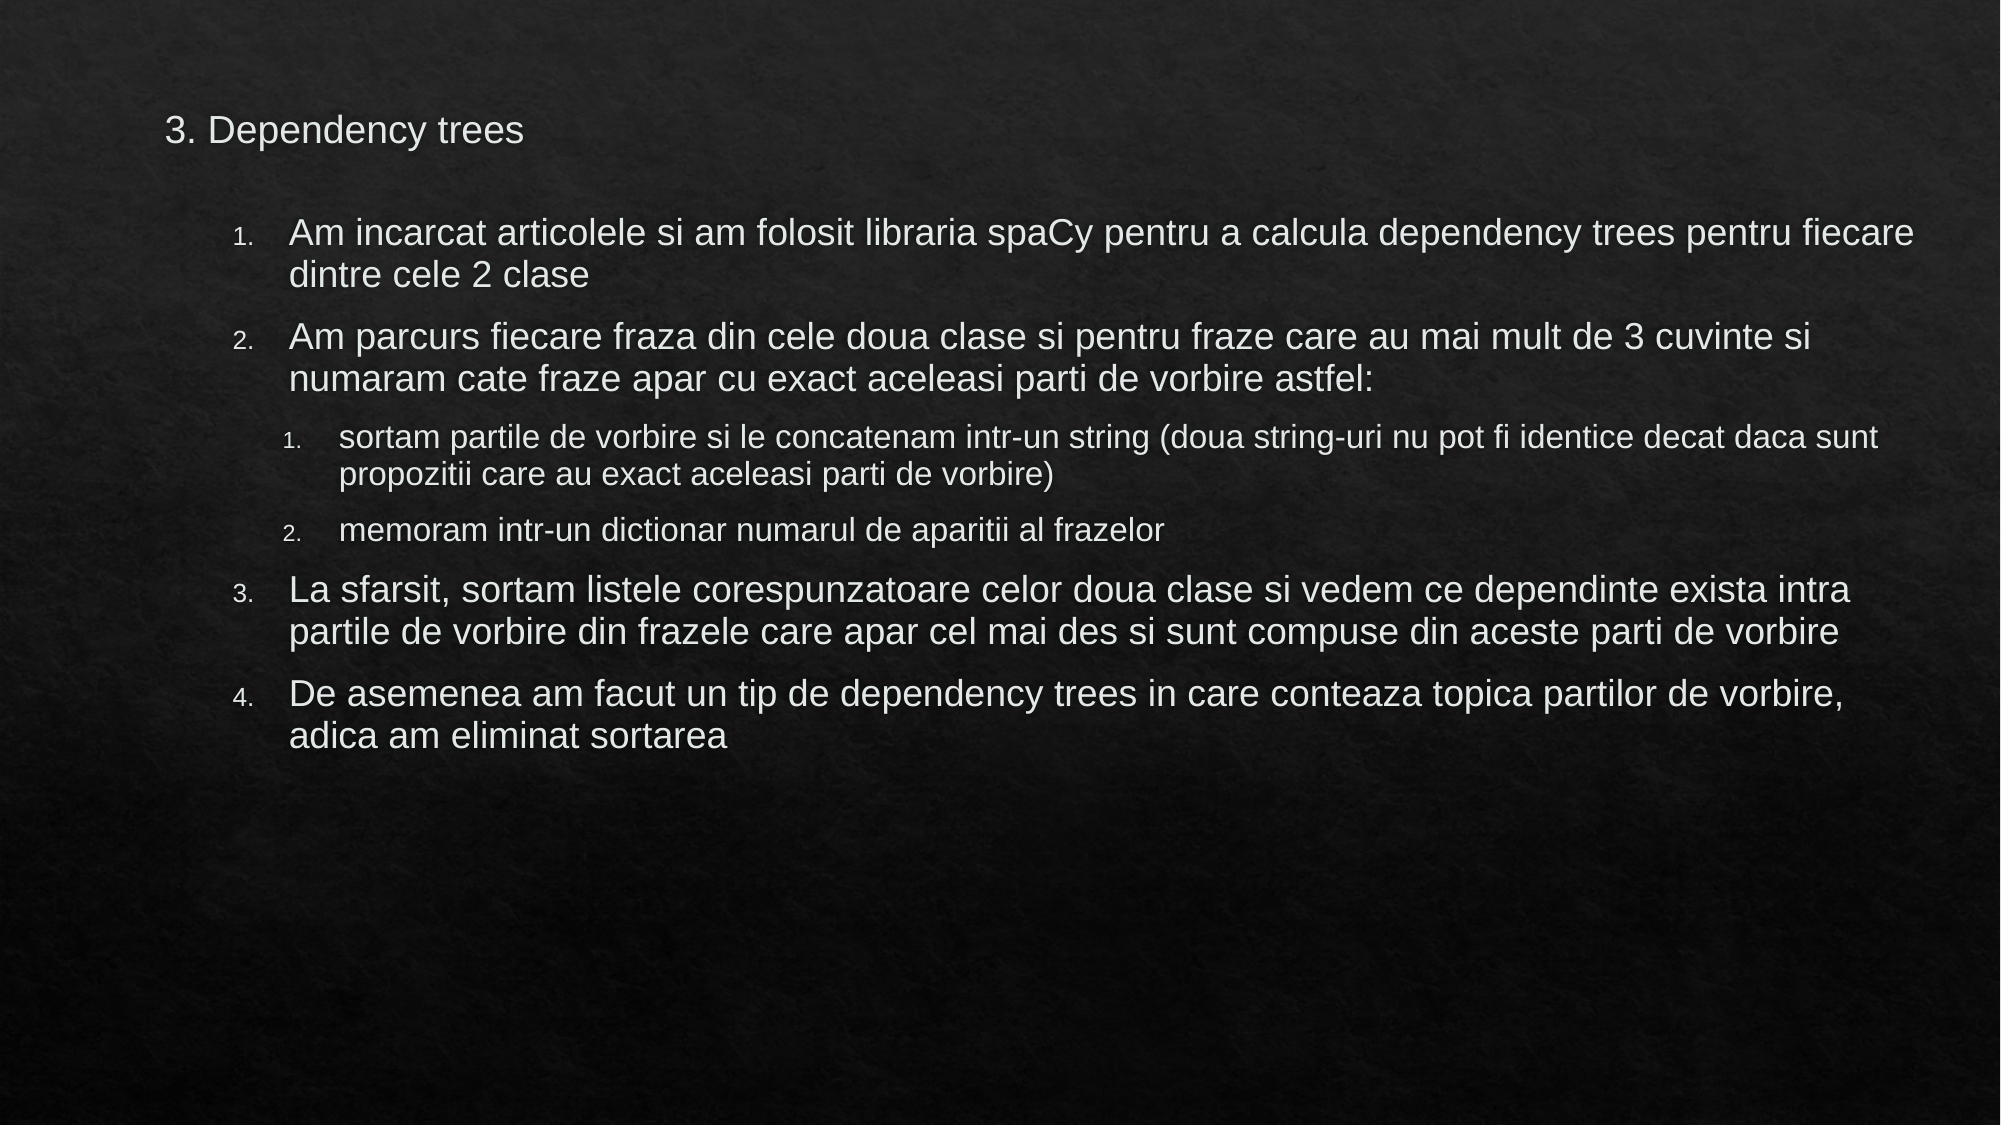

# 3. Dependency trees
Am incarcat articolele si am folosit libraria spaCy pentru a calcula dependency trees pentru fiecare dintre cele 2 clase
Am parcurs fiecare fraza din cele doua clase si pentru fraze care au mai mult de 3 cuvinte si numaram cate fraze apar cu exact aceleasi parti de vorbire astfel:
sortam partile de vorbire si le concatenam intr-un string (doua string-uri nu pot fi identice decat daca sunt propozitii care au exact aceleasi parti de vorbire)
memoram intr-un dictionar numarul de aparitii al frazelor
La sfarsit, sortam listele corespunzatoare celor doua clase si vedem ce dependinte exista intra partile de vorbire din frazele care apar cel mai des si sunt compuse din aceste parti de vorbire
De asemenea am facut un tip de dependency trees in care conteaza topica partilor de vorbire, adica am eliminat sortarea